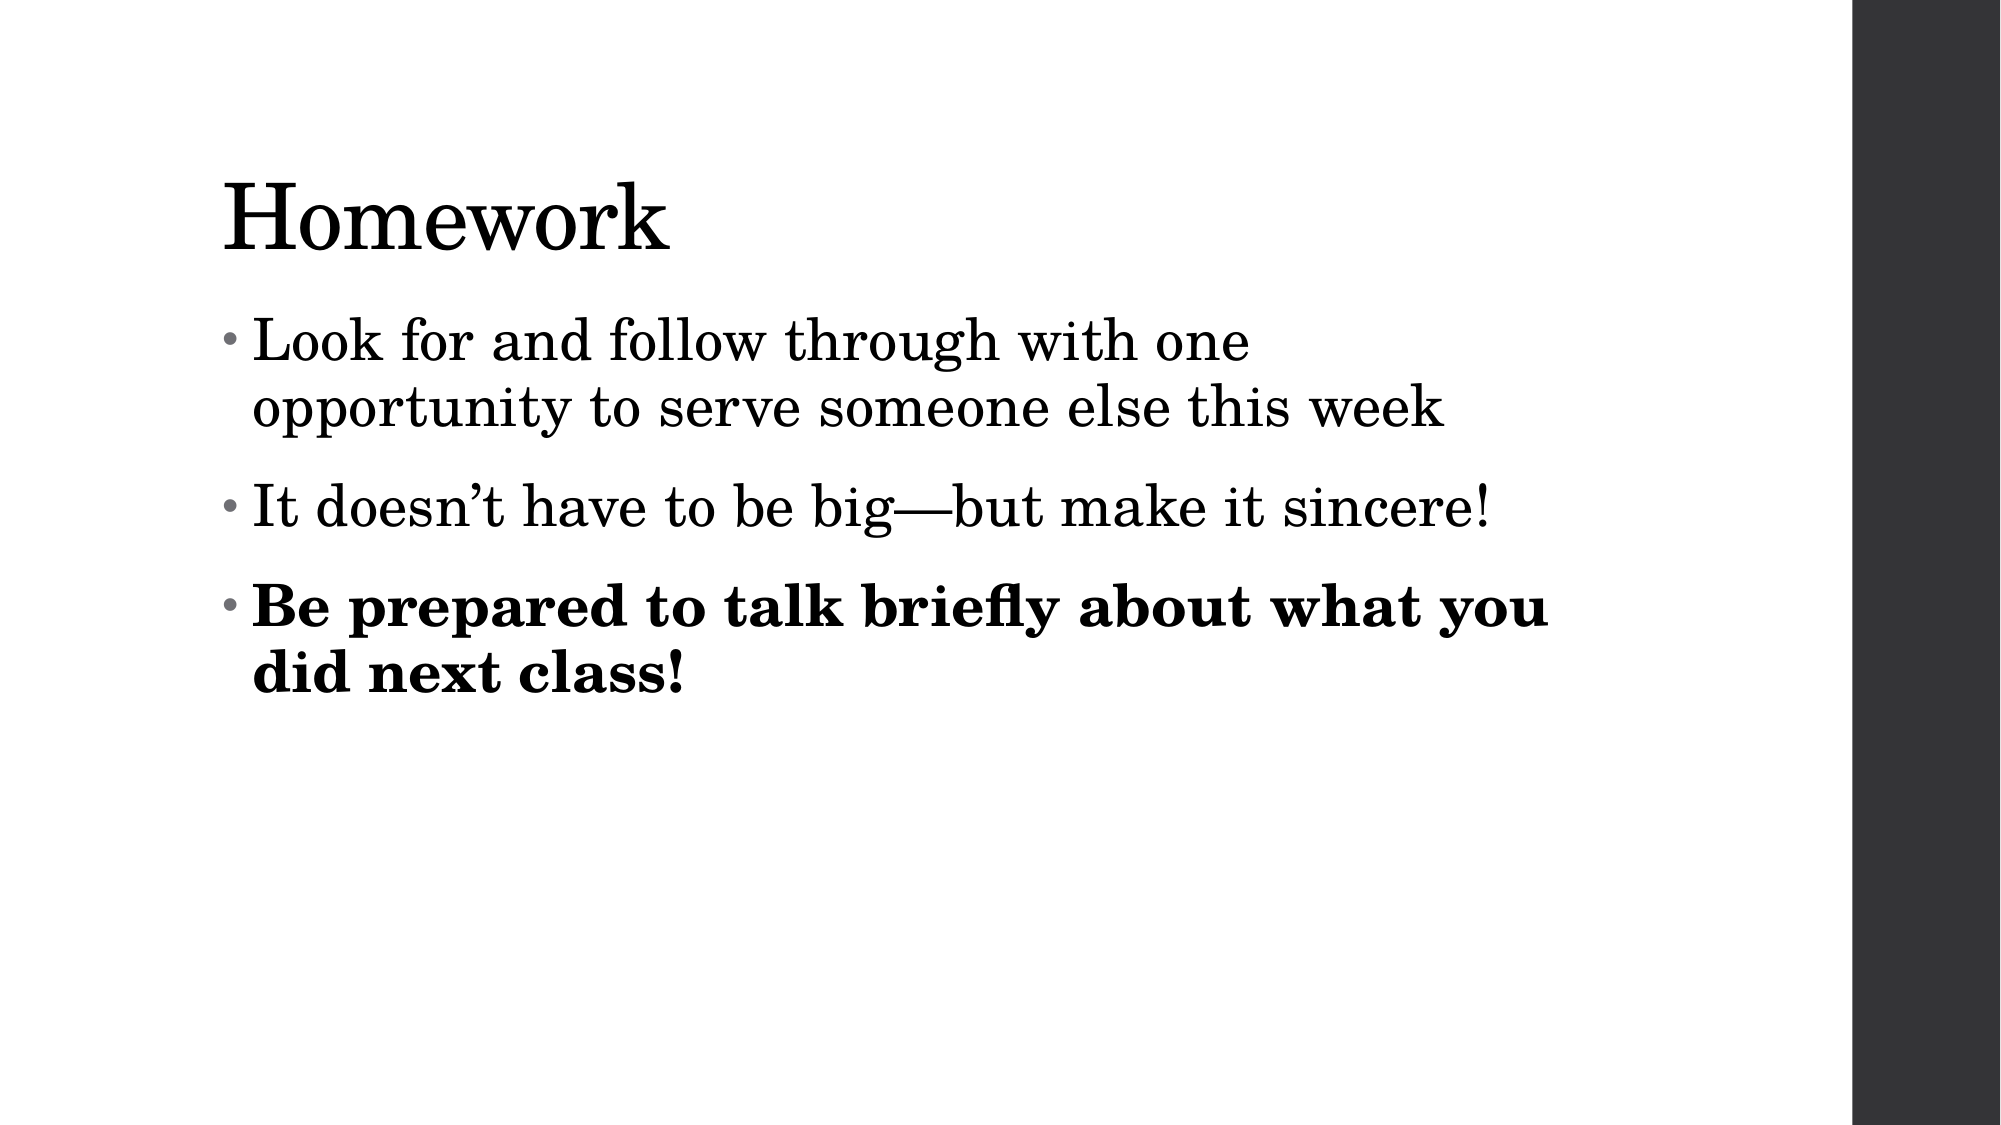

# Homework
Look for and follow through with one opportunity to serve someone else this week
It doesn’t have to be big—but make it sincere!
Be prepared to talk briefly about what you did next class!